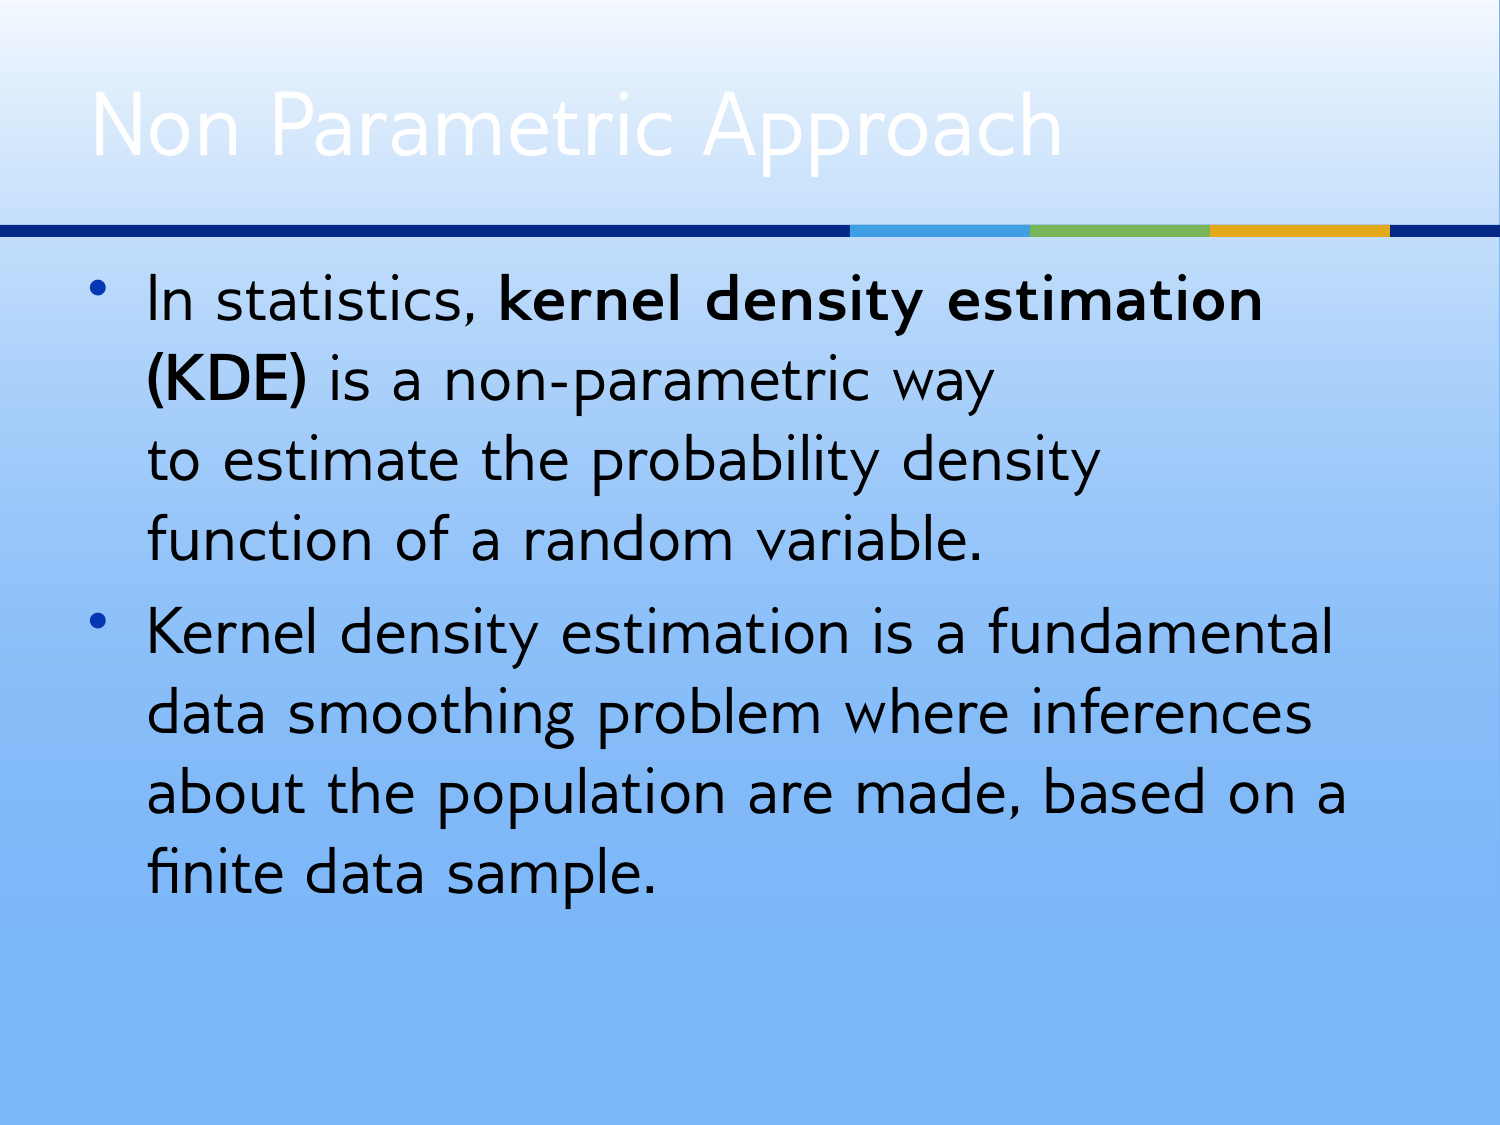

# Non Parametric Approach
In statistics, kernel density estimation (KDE) is a non-parametric way to estimate the probability density function of a random variable.
Kernel density estimation is a fundamental data smoothing problem where inferences about the population are made, based on a finite data sample.